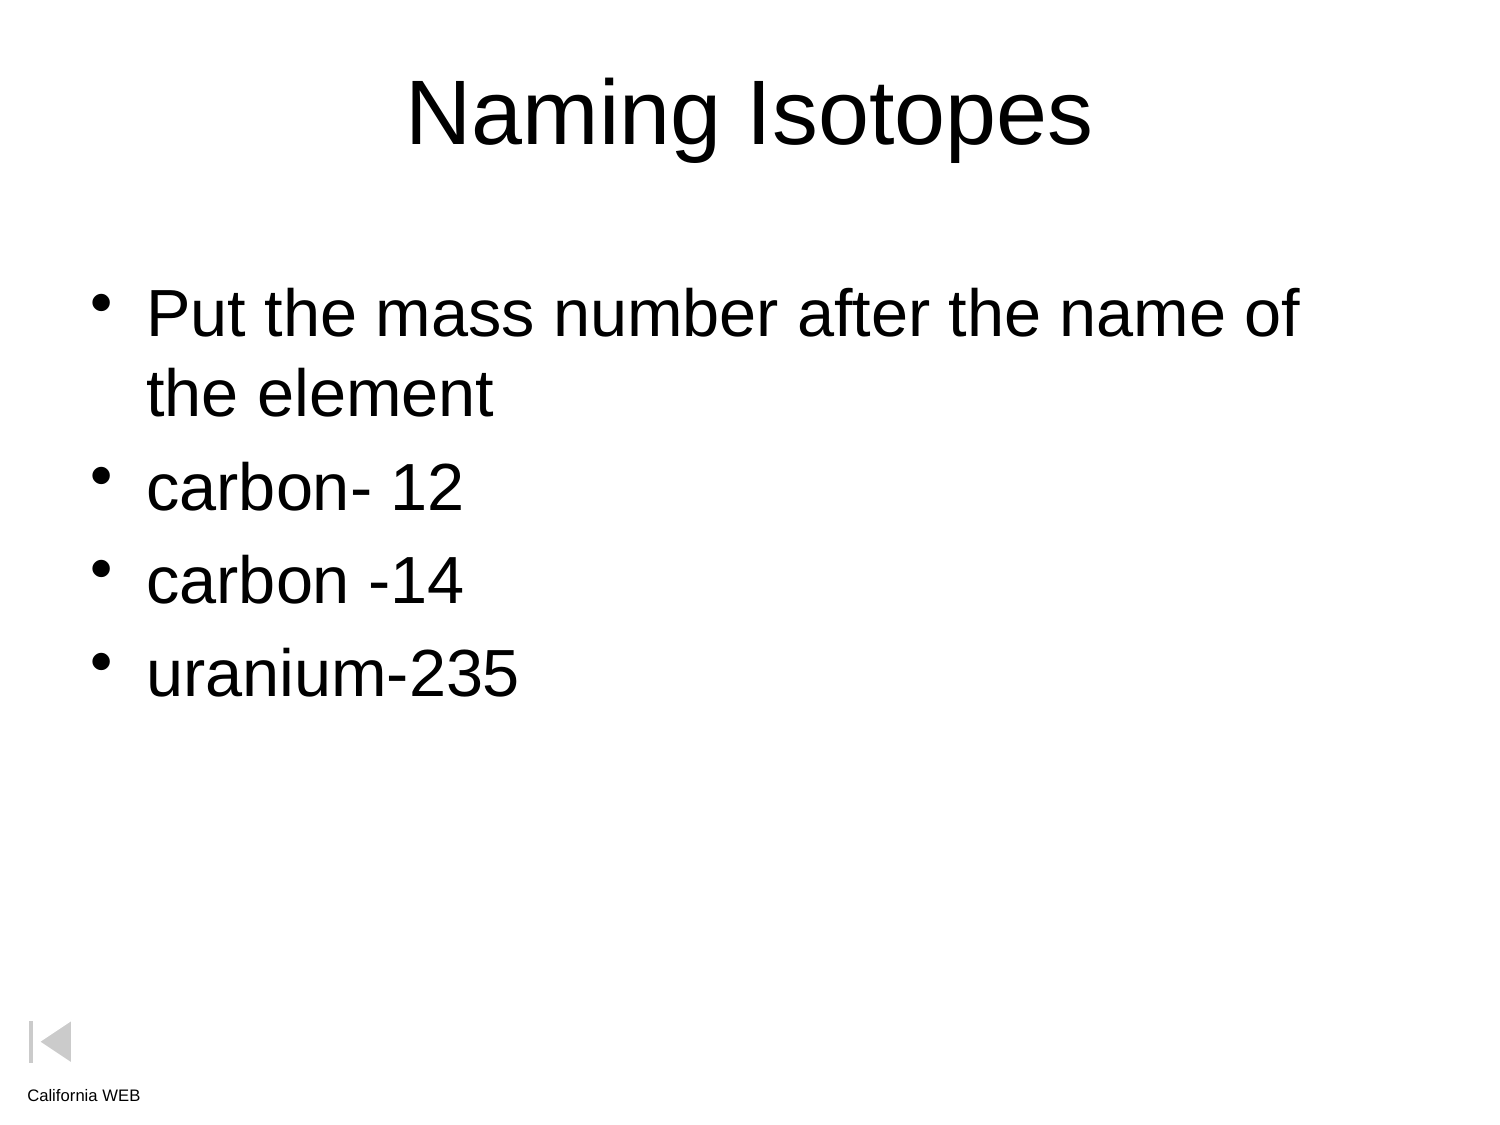

# Naming Isotopes
Put the mass number after the name of the element
carbon- 12
carbon -14
uranium-235

California WEB